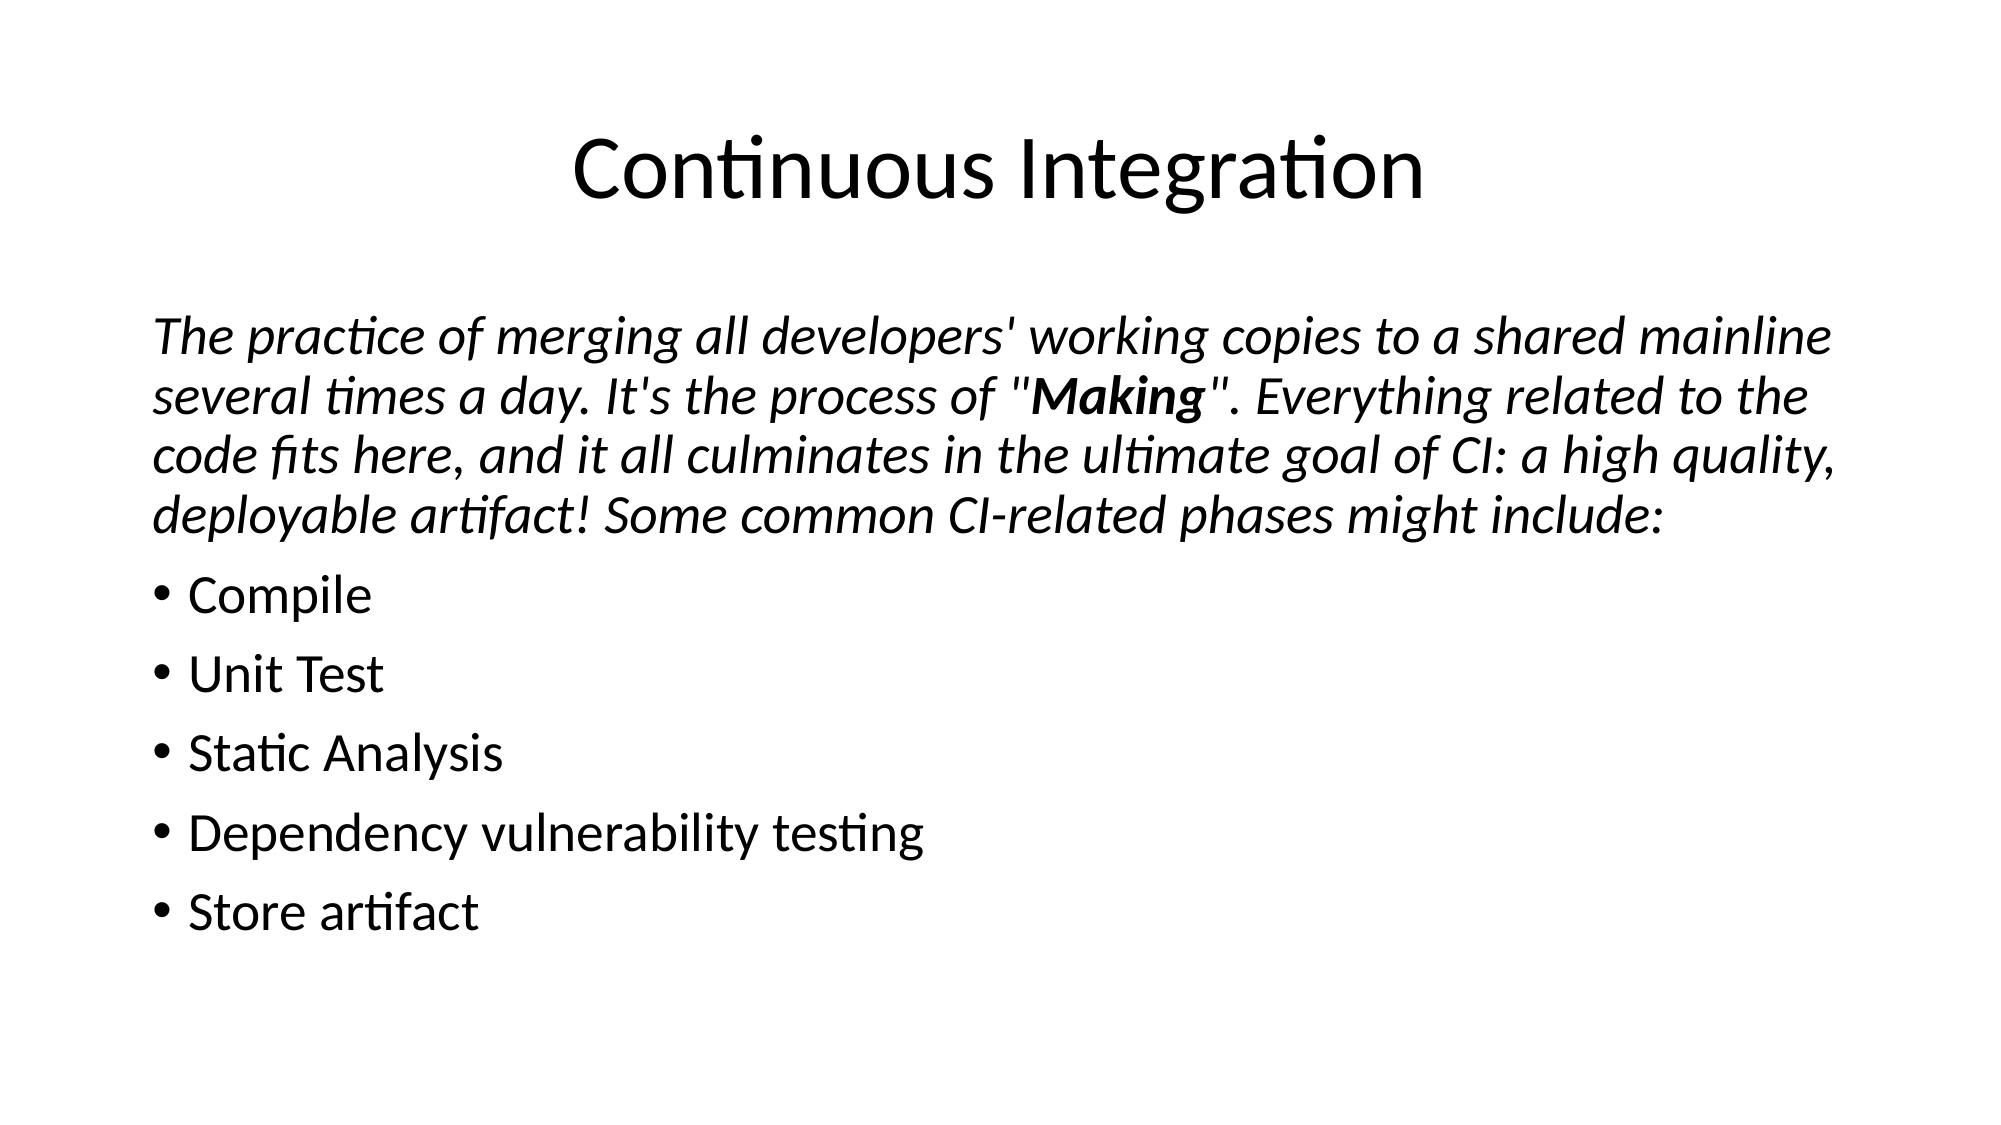

# Continuous Integration
The practice of merging all developers' working copies to a shared mainline several times a day. It's the process of "Making". Everything related to the code fits here, and it all culminates in the ultimate goal of CI: a high quality, deployable artifact! Some common CI-related phases might include:
Compile
Unit Test
Static Analysis
Dependency vulnerability testing
Store artifact